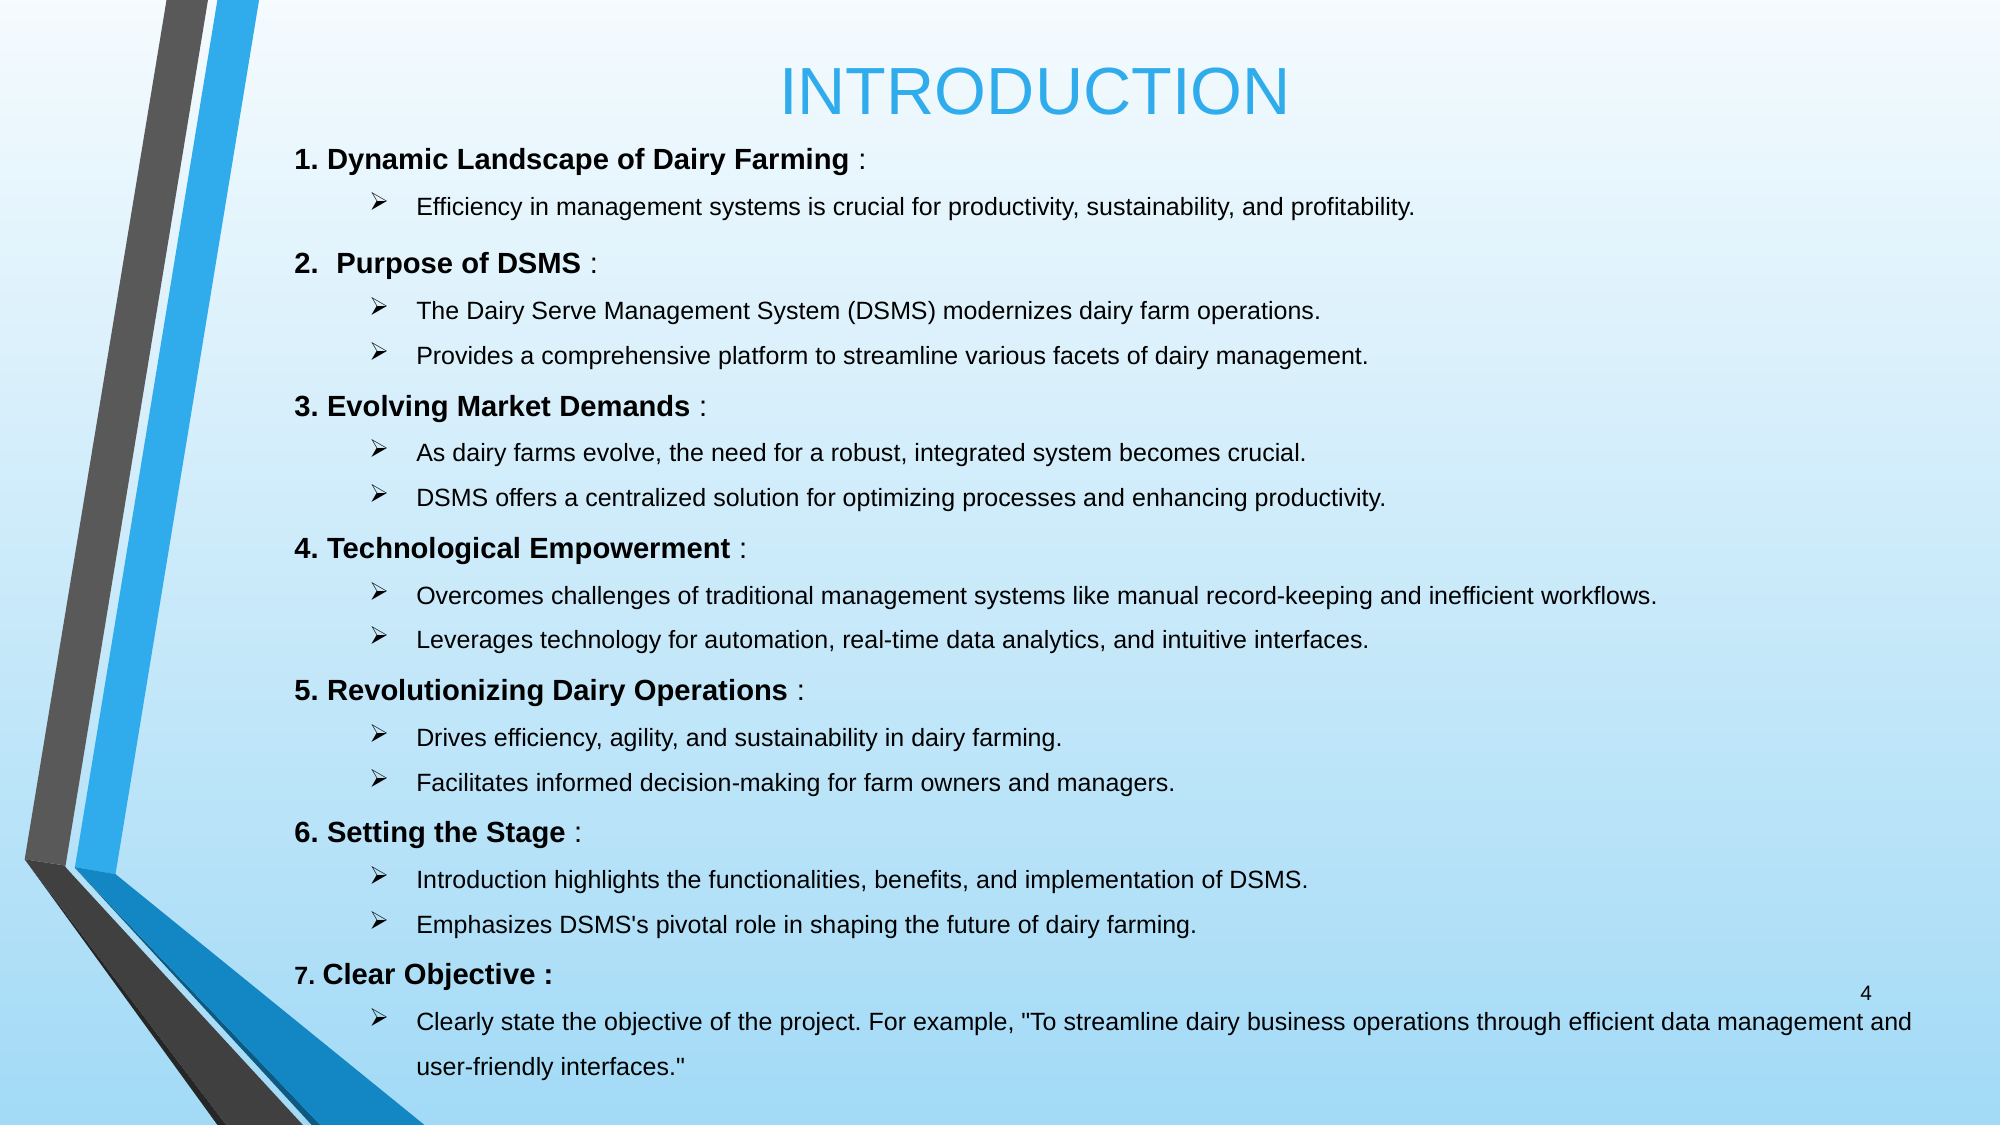

# INTRODUCTION
1. Dynamic Landscape of Dairy Farming :
Efficiency in management systems is crucial for productivity, sustainability, and profitability.
2.  Purpose of DSMS :
The Dairy Serve Management System (DSMS) modernizes dairy farm operations.
Provides a comprehensive platform to streamline various facets of dairy management.
3. Evolving Market Demands :
As dairy farms evolve, the need for a robust, integrated system becomes crucial.
DSMS offers a centralized solution for optimizing processes and enhancing productivity.
4. Technological Empowerment :
Overcomes challenges of traditional management systems like manual record-keeping and inefficient workflows.
Leverages technology for automation, real-time data analytics, and intuitive interfaces.
5. Revolutionizing Dairy Operations :
Drives efficiency, agility, and sustainability in dairy farming.
Facilitates informed decision-making for farm owners and managers.
6. Setting the Stage :
Introduction highlights the functionalities, benefits, and implementation of DSMS.
Emphasizes DSMS's pivotal role in shaping the future of dairy farming.
7. Clear Objective :
Clearly state the objective of the project. For example, "To streamline dairy business operations through efficient data management and user-friendly interfaces."
4